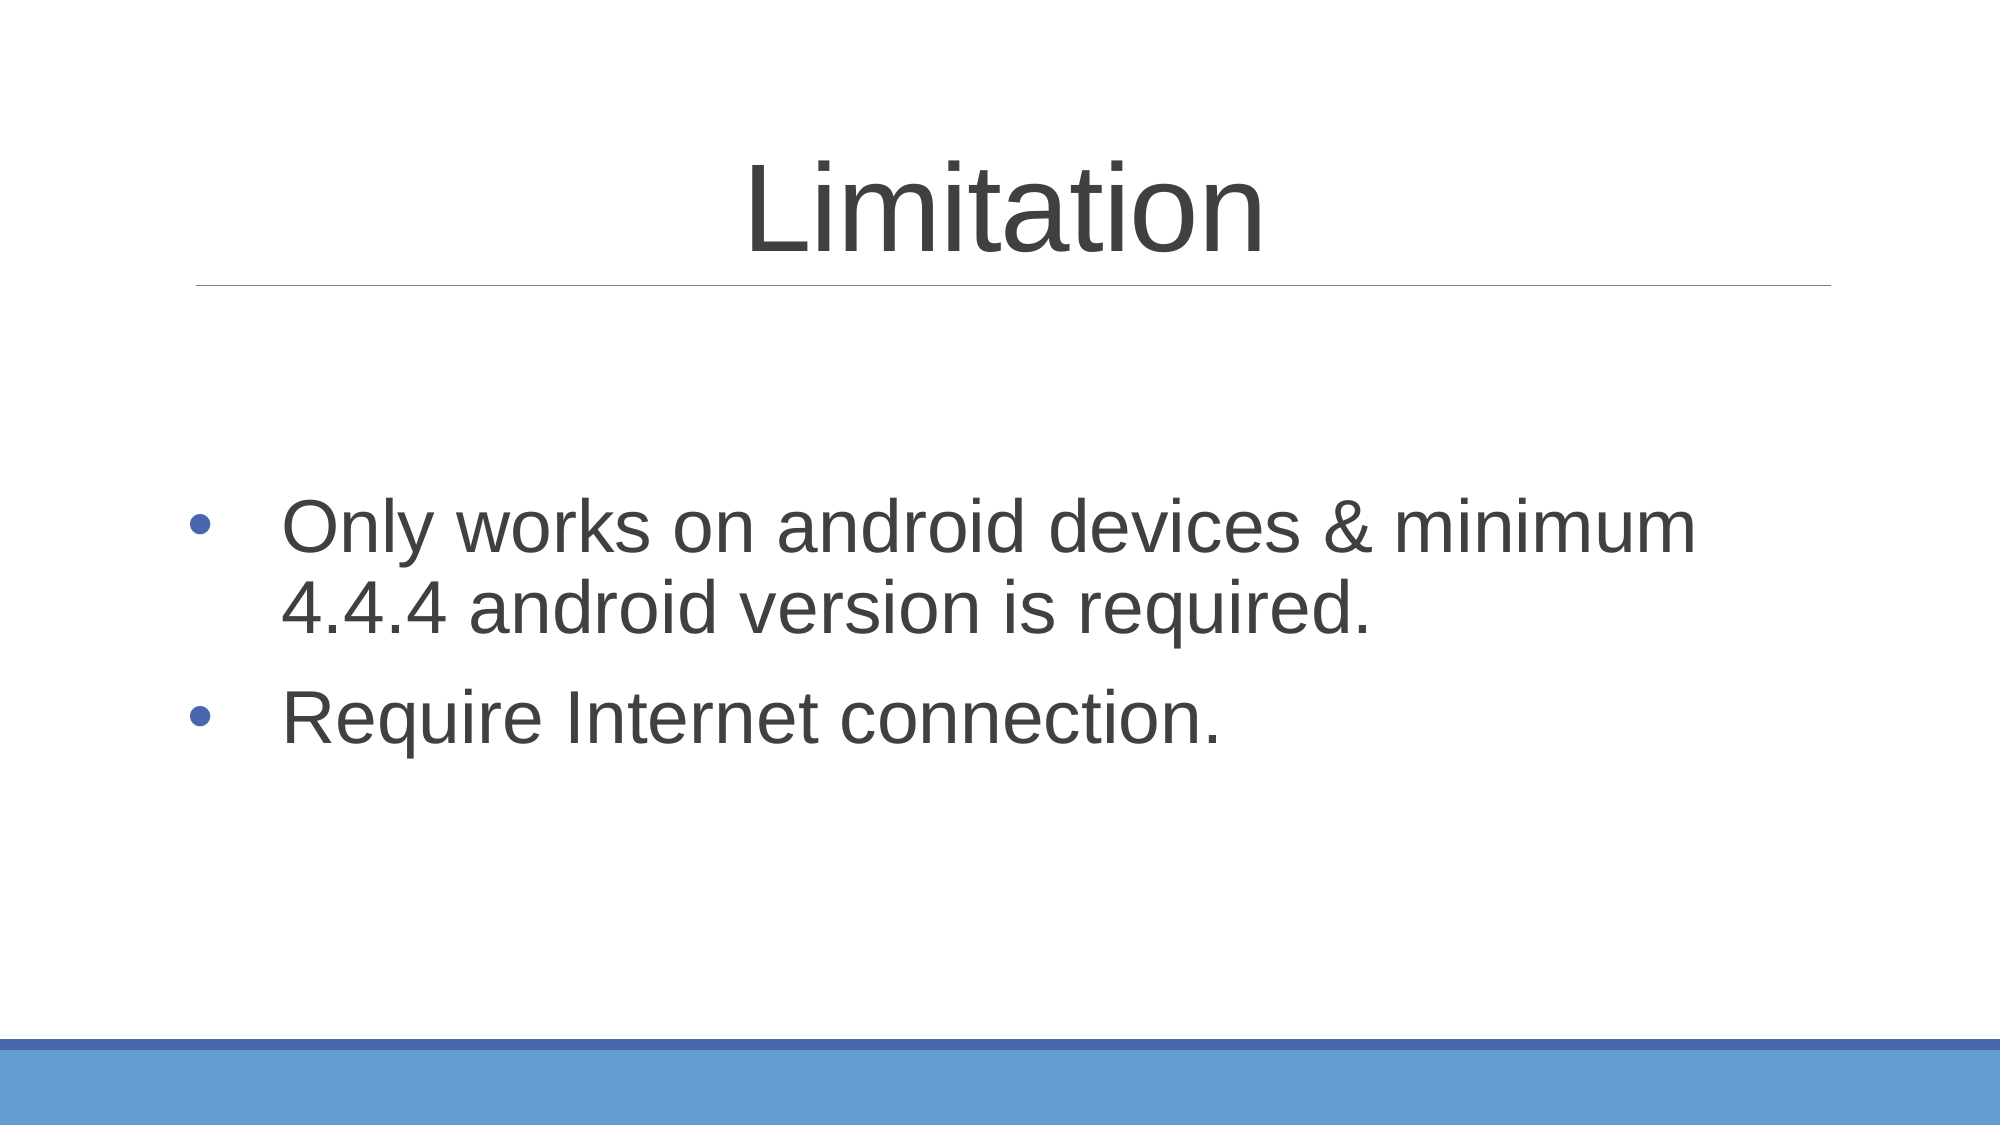

# Limitation

Only works on android devices & minimum 4.4.4 android version is required.
Require Internet connection.